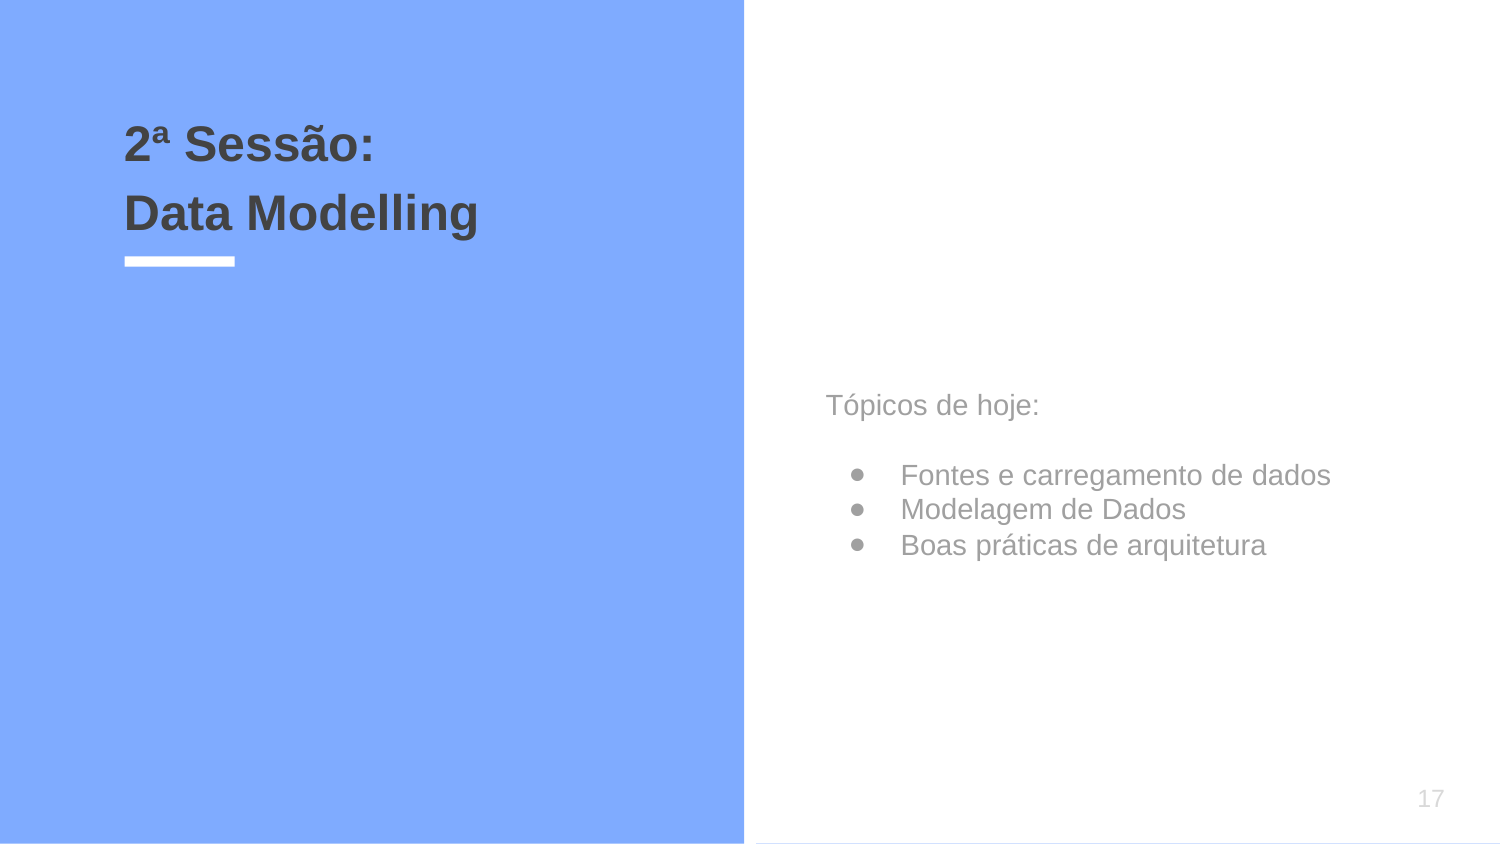

# 2ª Sessão:
Data Modelling

Tópicos de hoje:

Fontes e carregamento de dados
Modelagem de Dados
Boas práticas de arquitetura

17
17